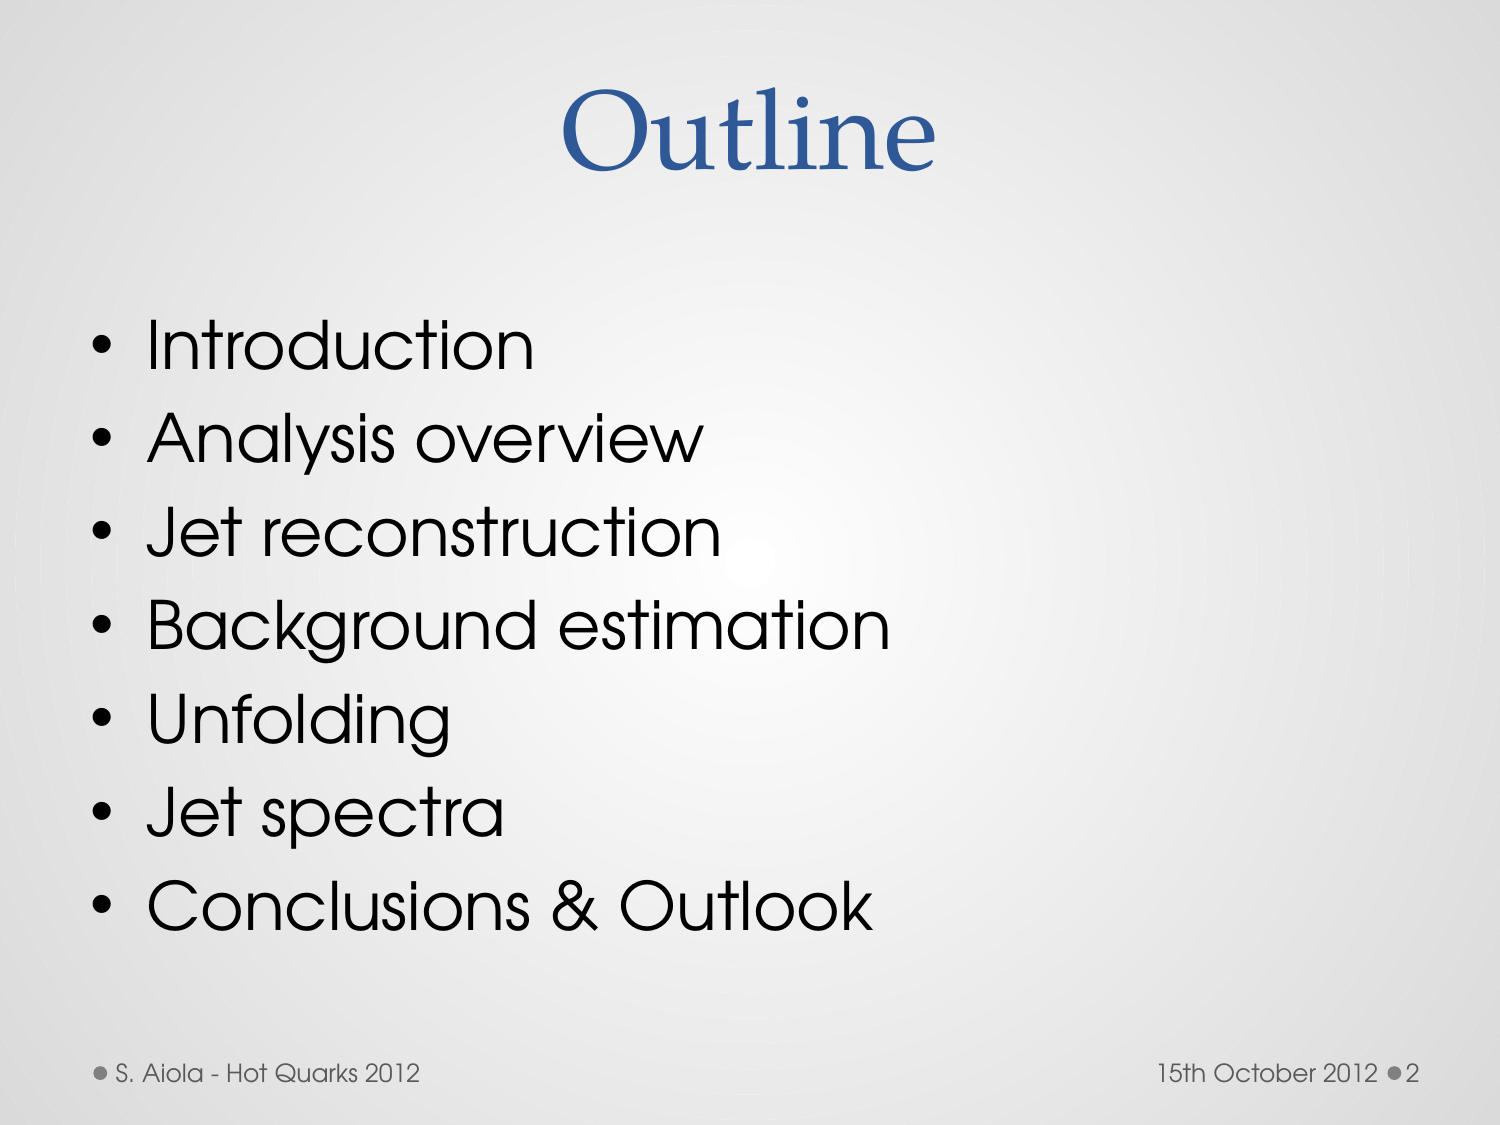

# Outline
Introduction
Analysis overview
Jet reconstruction
Background estimation
Unfolding
Jet spectra
Conclusions & Outlook
S. Aiola - Hot Quarks 2012
15th October 2012
2